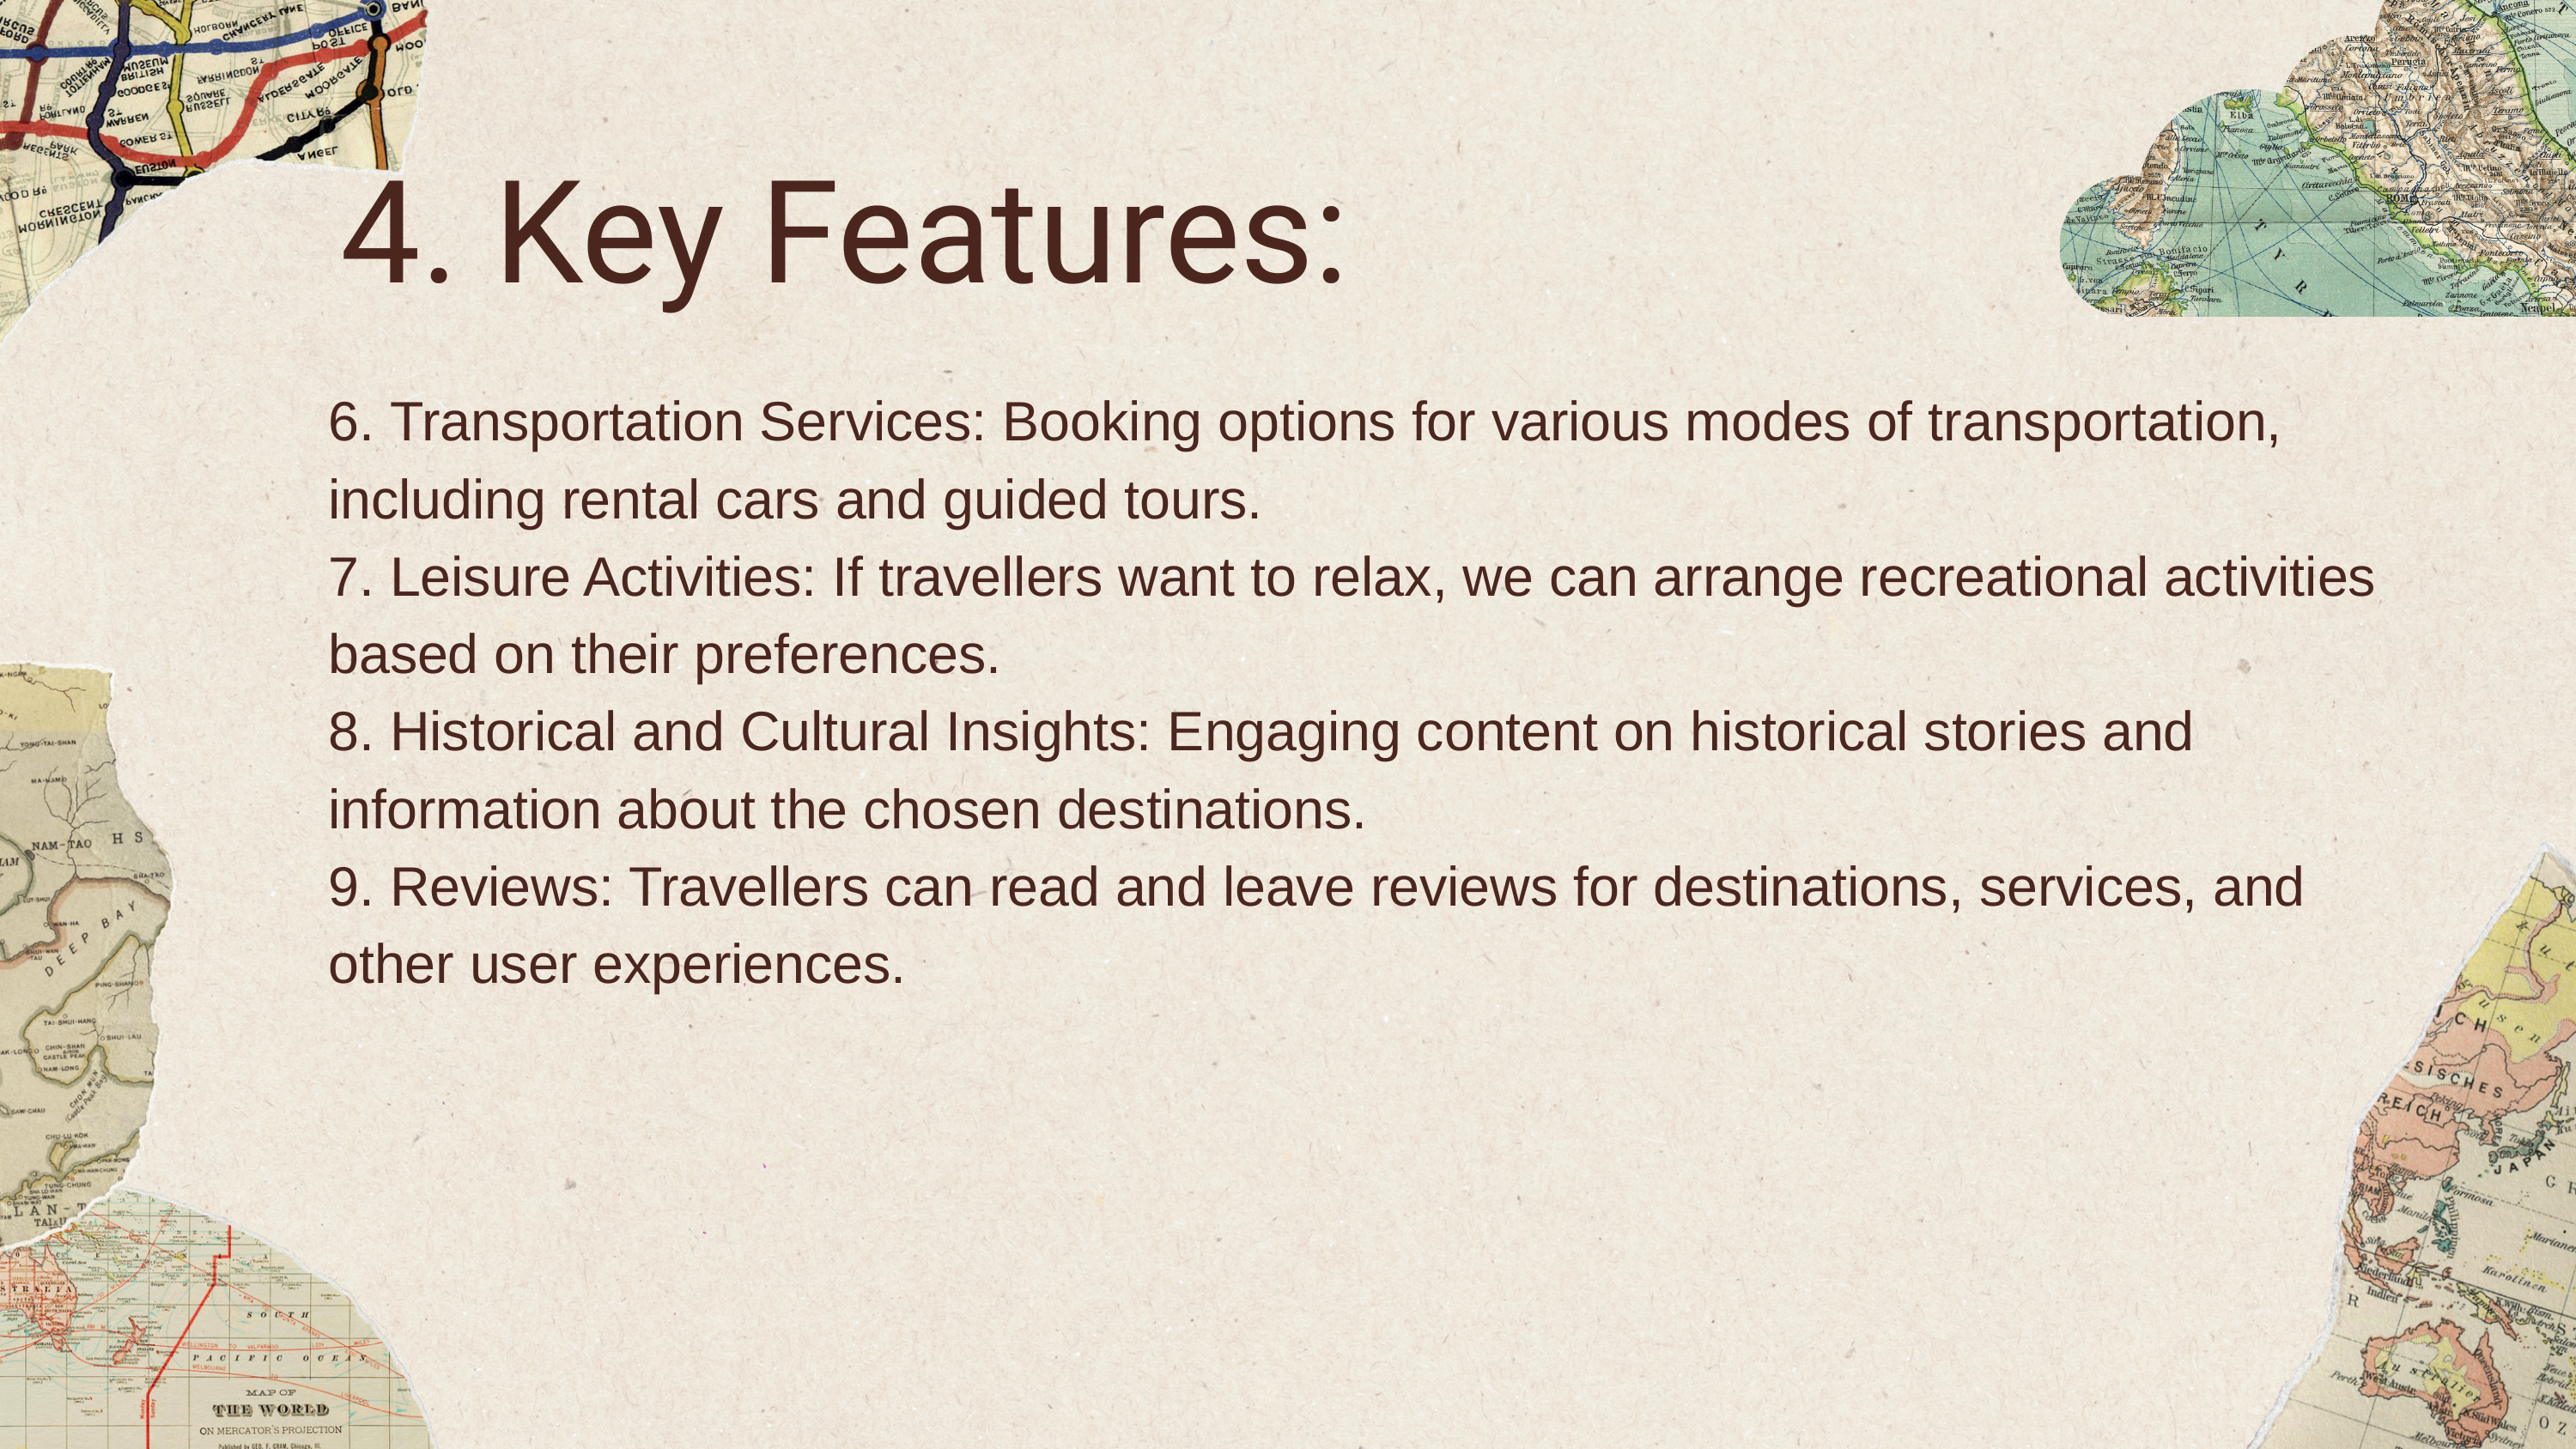

4. Key Features:
6. Transportation Services: Booking options for various modes of transportation, including rental cars and guided tours.
7. Leisure Activities: If travellers want to relax, we can arrange recreational activities based on their preferences.
8. Historical and Cultural Insights: Engaging content on historical stories and information about the chosen destinations.
9. Reviews: Travellers can read and leave reviews for destinations, services, and other user experiences.